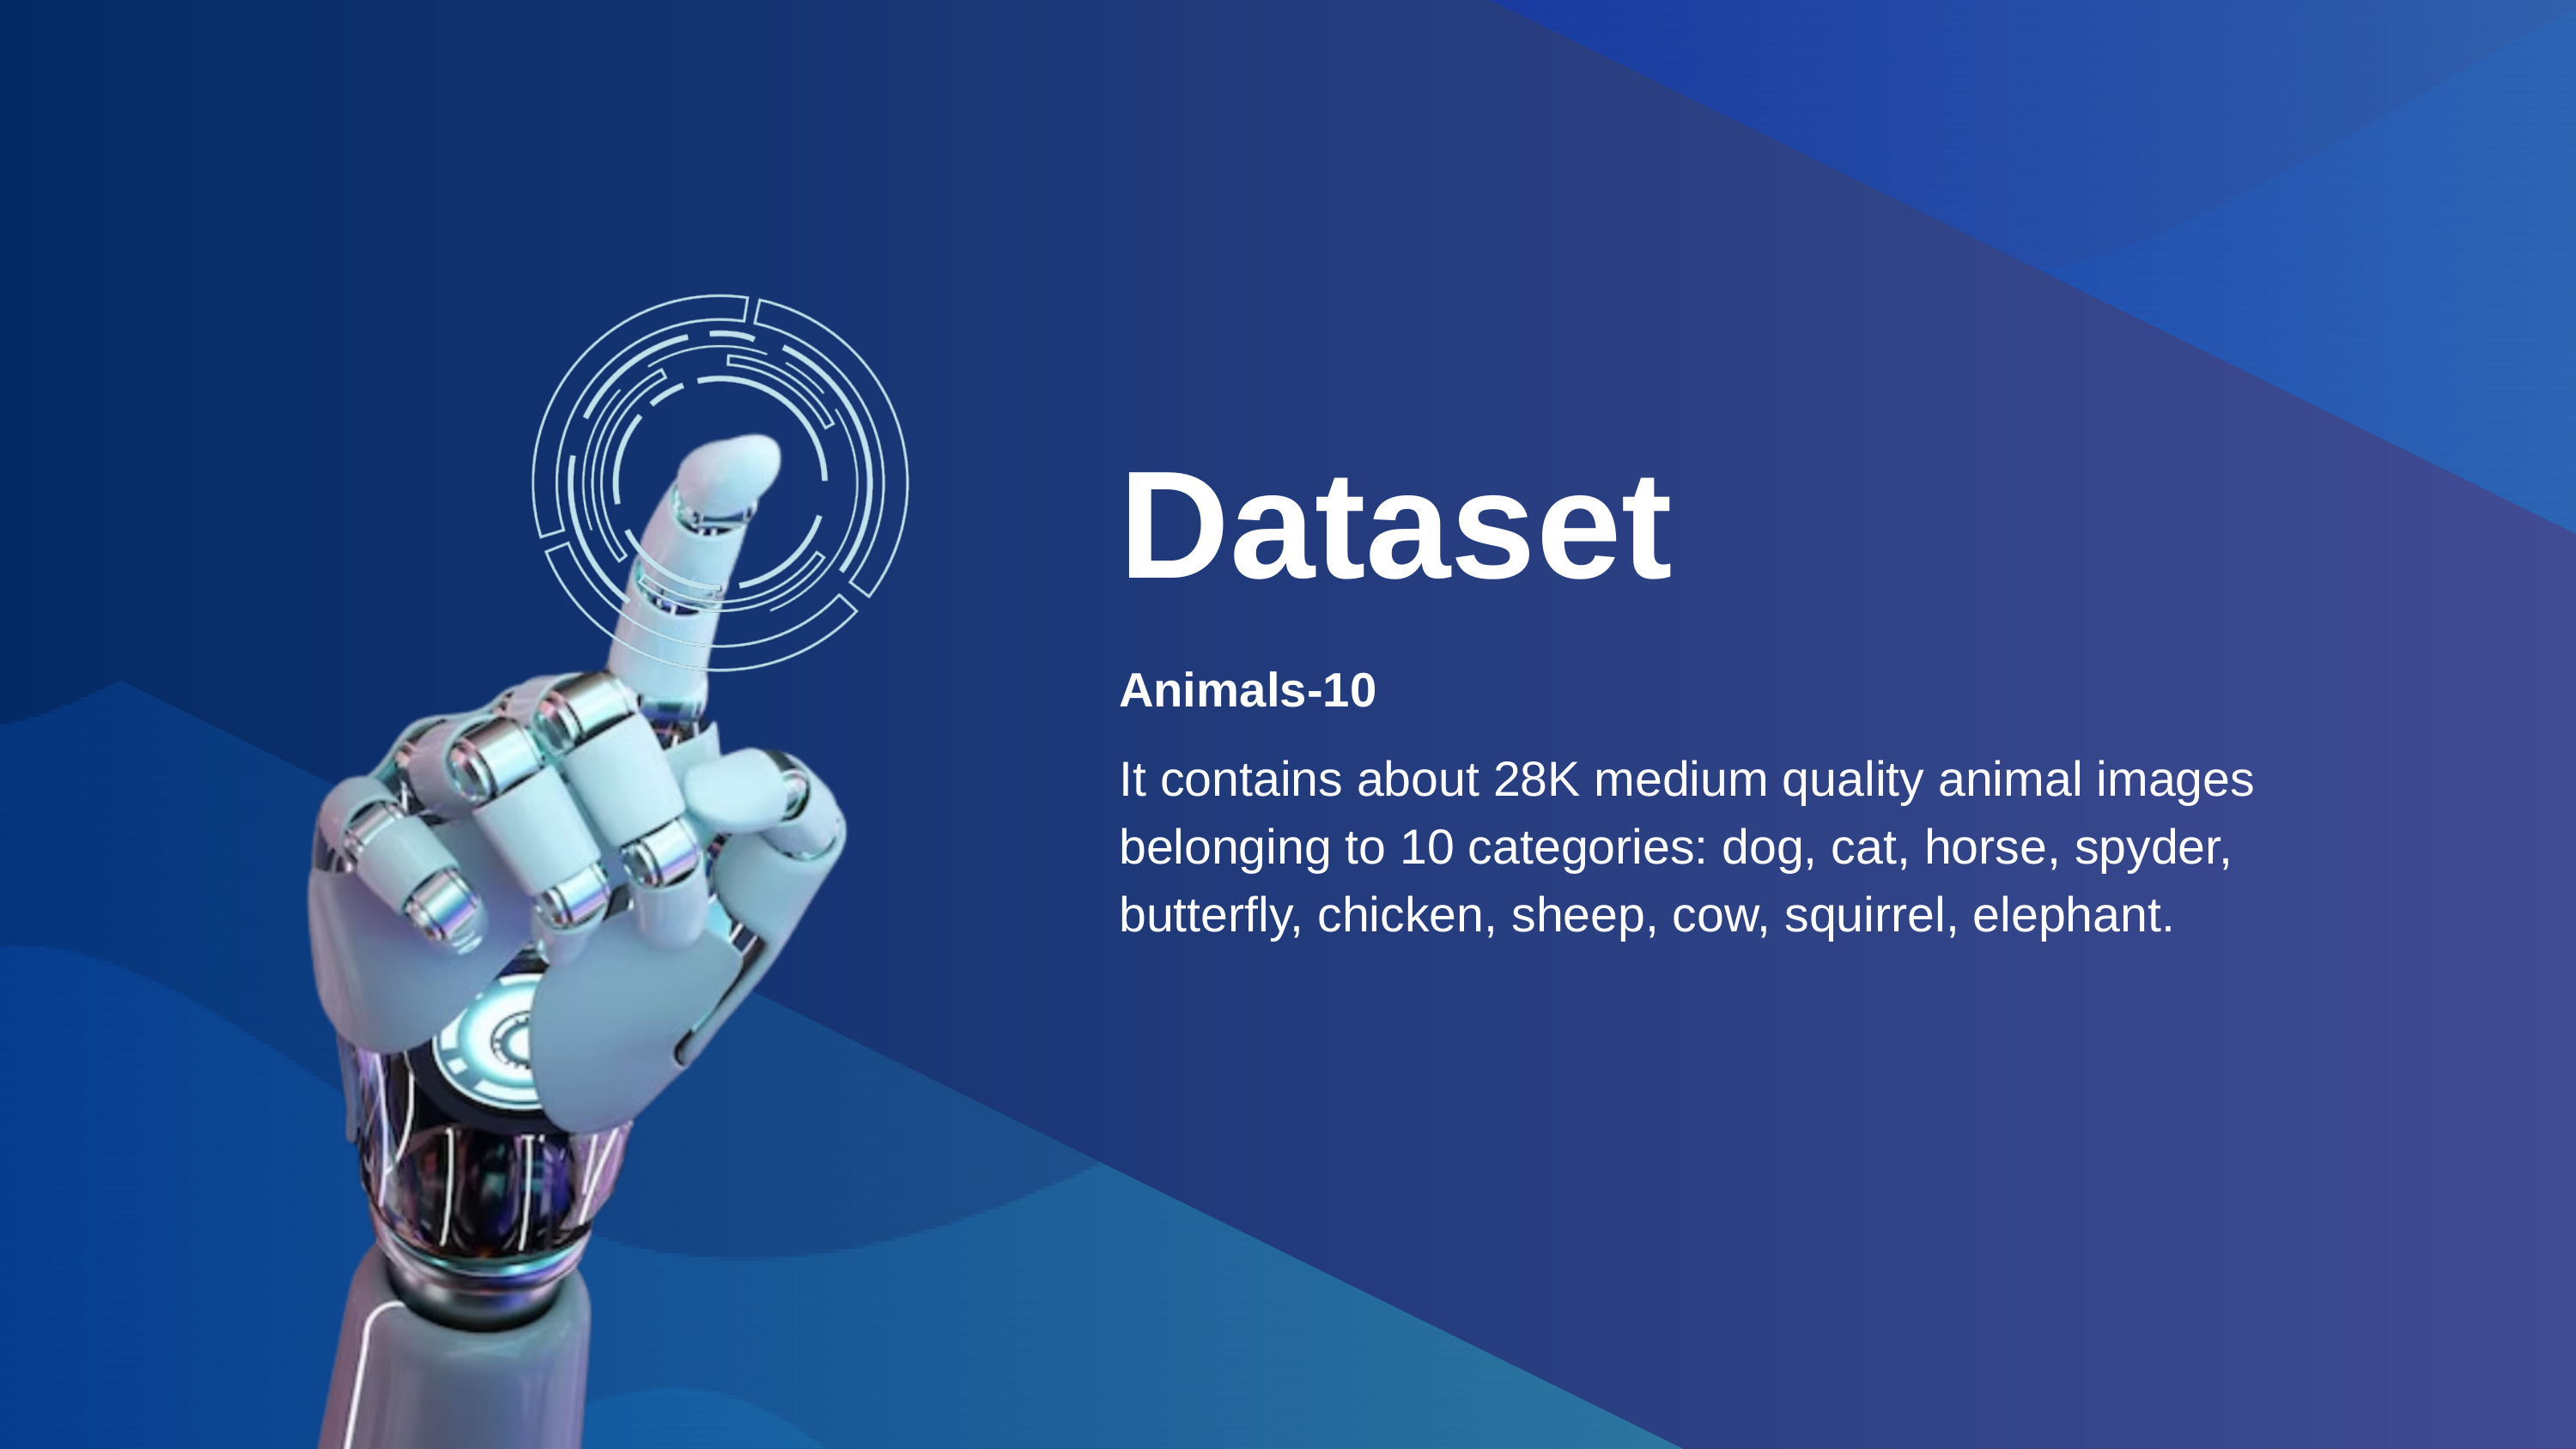

Dataset
Animals-10
It contains about 28K medium quality animal images belonging to 10 categories: dog, cat, horse, spyder, butterfly, chicken, sheep, cow, squirrel, elephant.